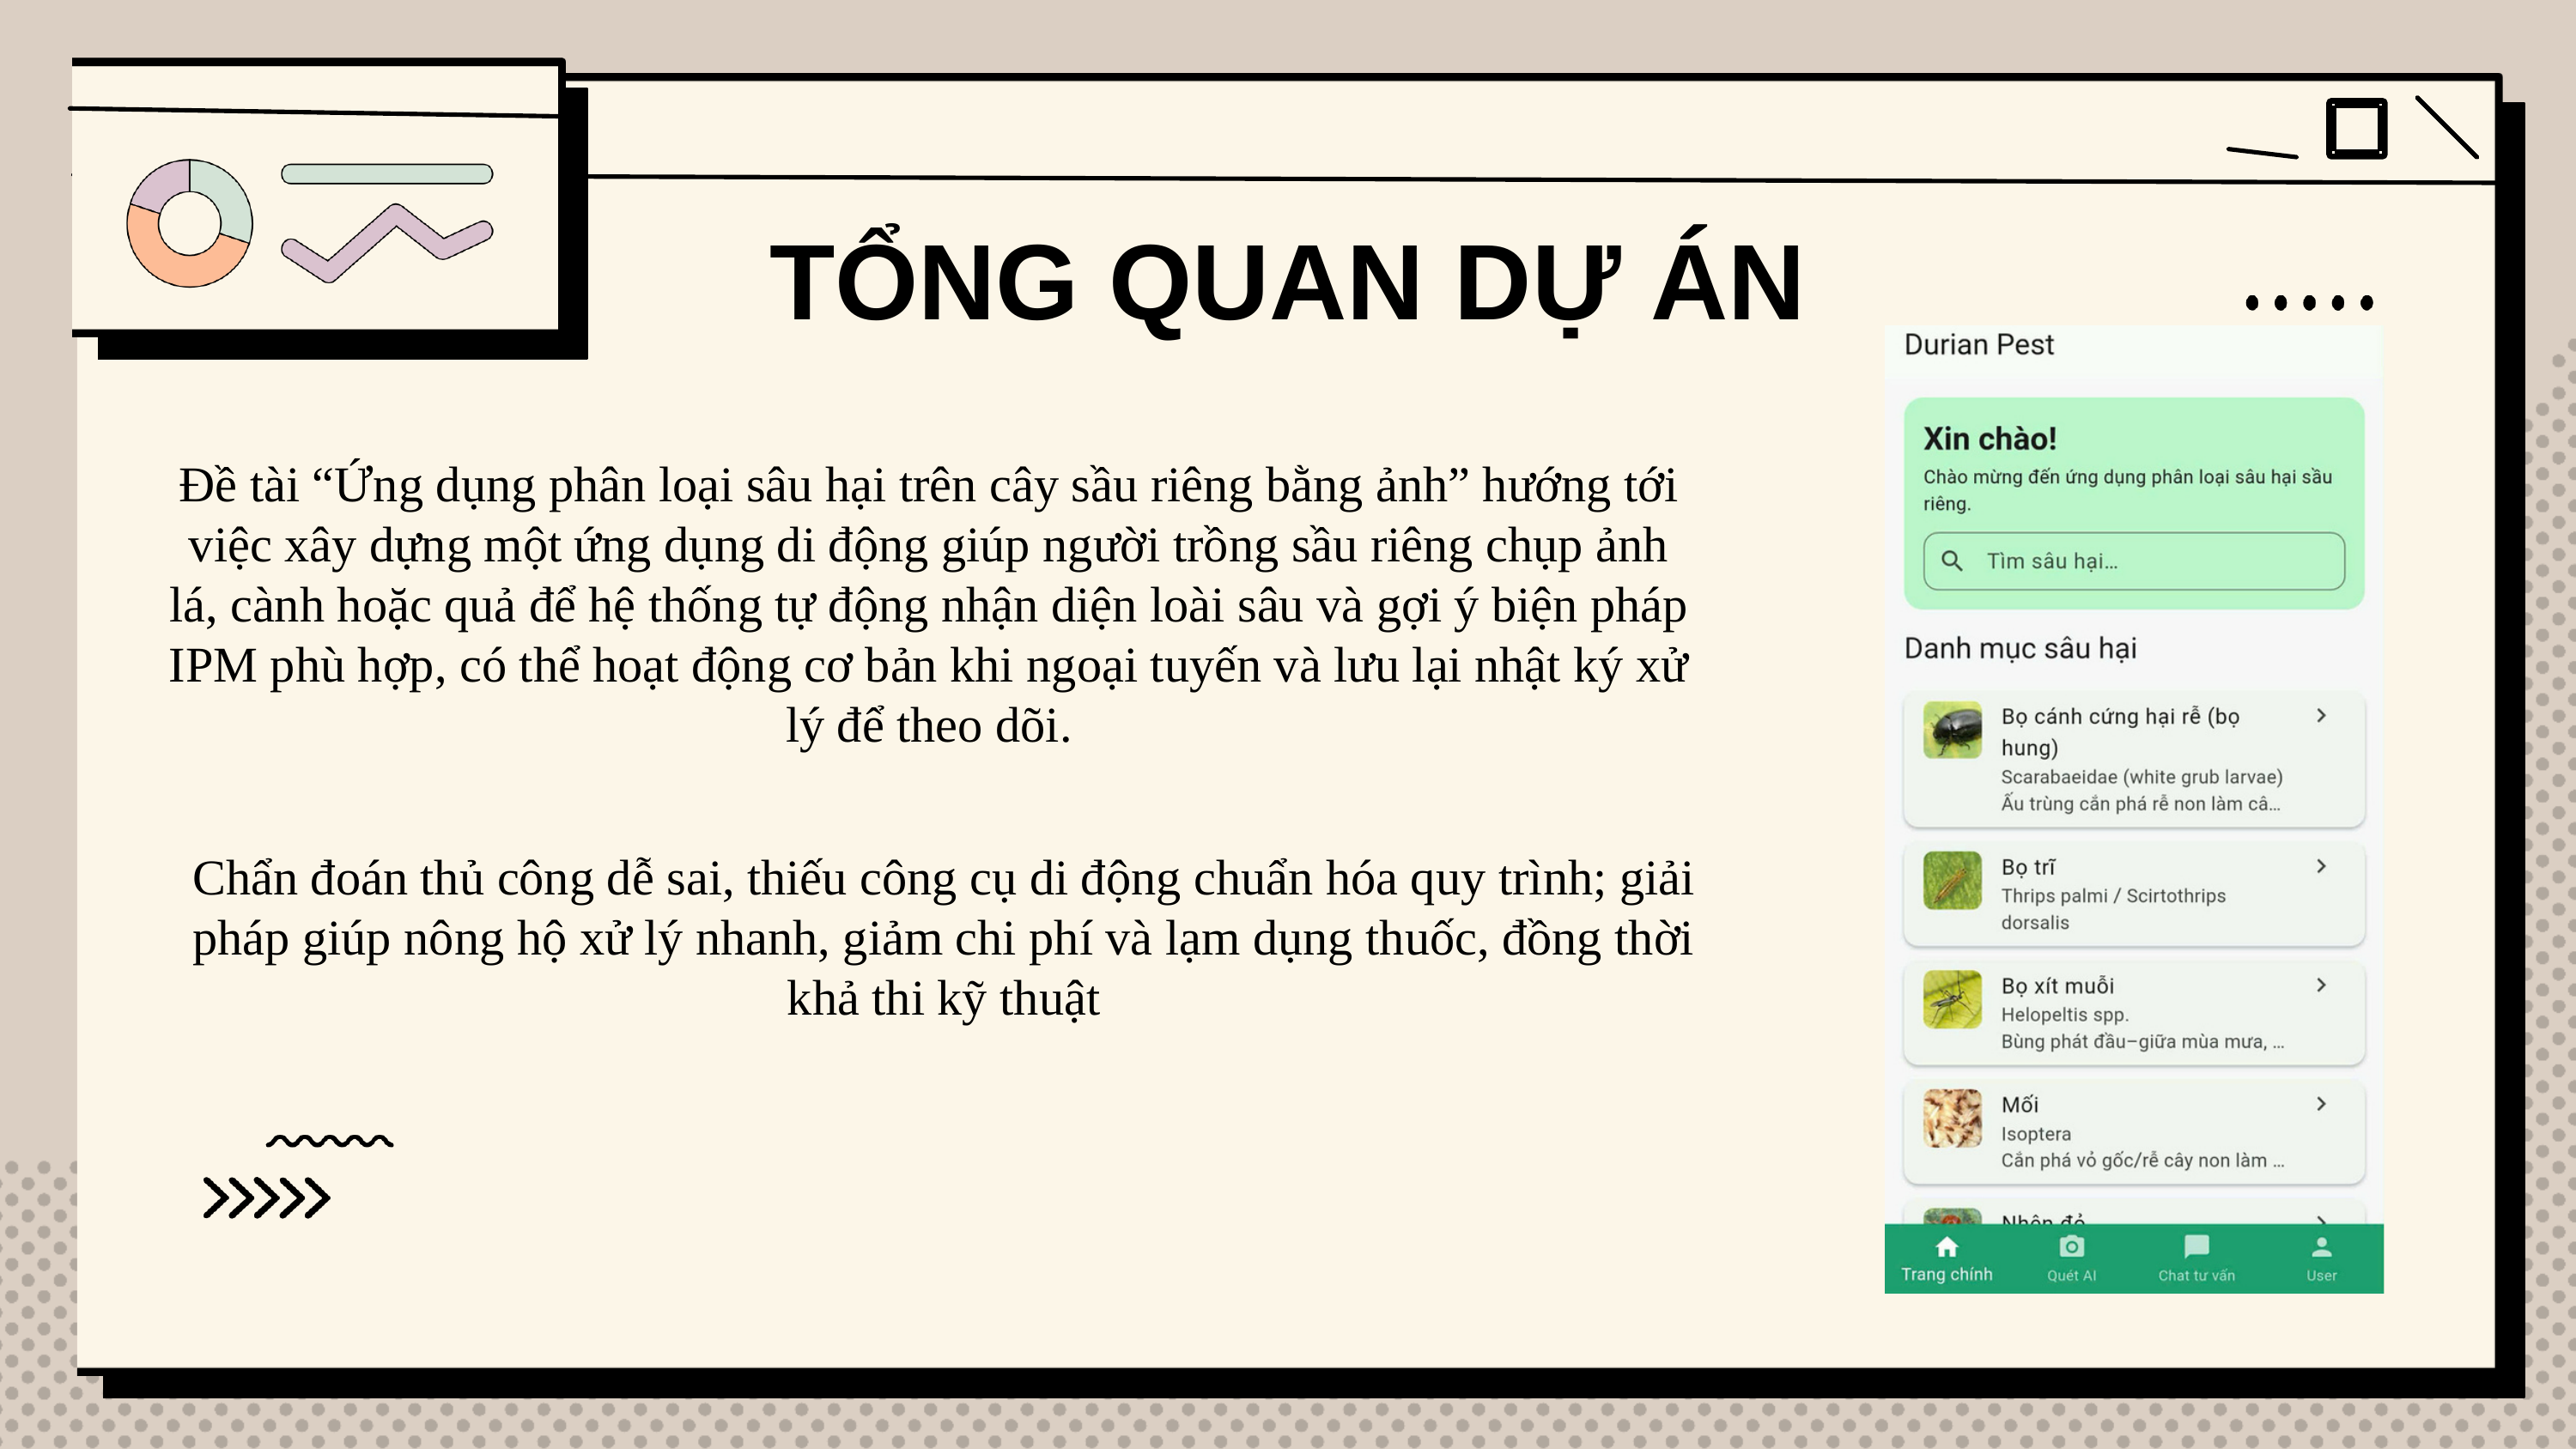

TỔNG QUAN DỰ ÁN

Đề tài “Ứng dụng phân loại sâu hại trên cây sầu riêng bằng ảnh” hướng tới việc xây dựng một ứng dụng di động giúp người trồng sầu riêng chụp ảnh lá, cành hoặc quả để hệ thống tự động nhận diện loài sâu và gợi ý biện pháp IPM phù hợp, có thể hoạt động cơ bản khi ngoại tuyến và lưu lại nhật ký xử lý để theo dõi.
Chẩn đoán thủ công dễ sai, thiếu công cụ di động chuẩn hóa quy trình; giải pháp giúp nông hộ xử lý nhanh, giảm chi phí và lạm dụng thuốc, đồng thời khả thi kỹ thuật